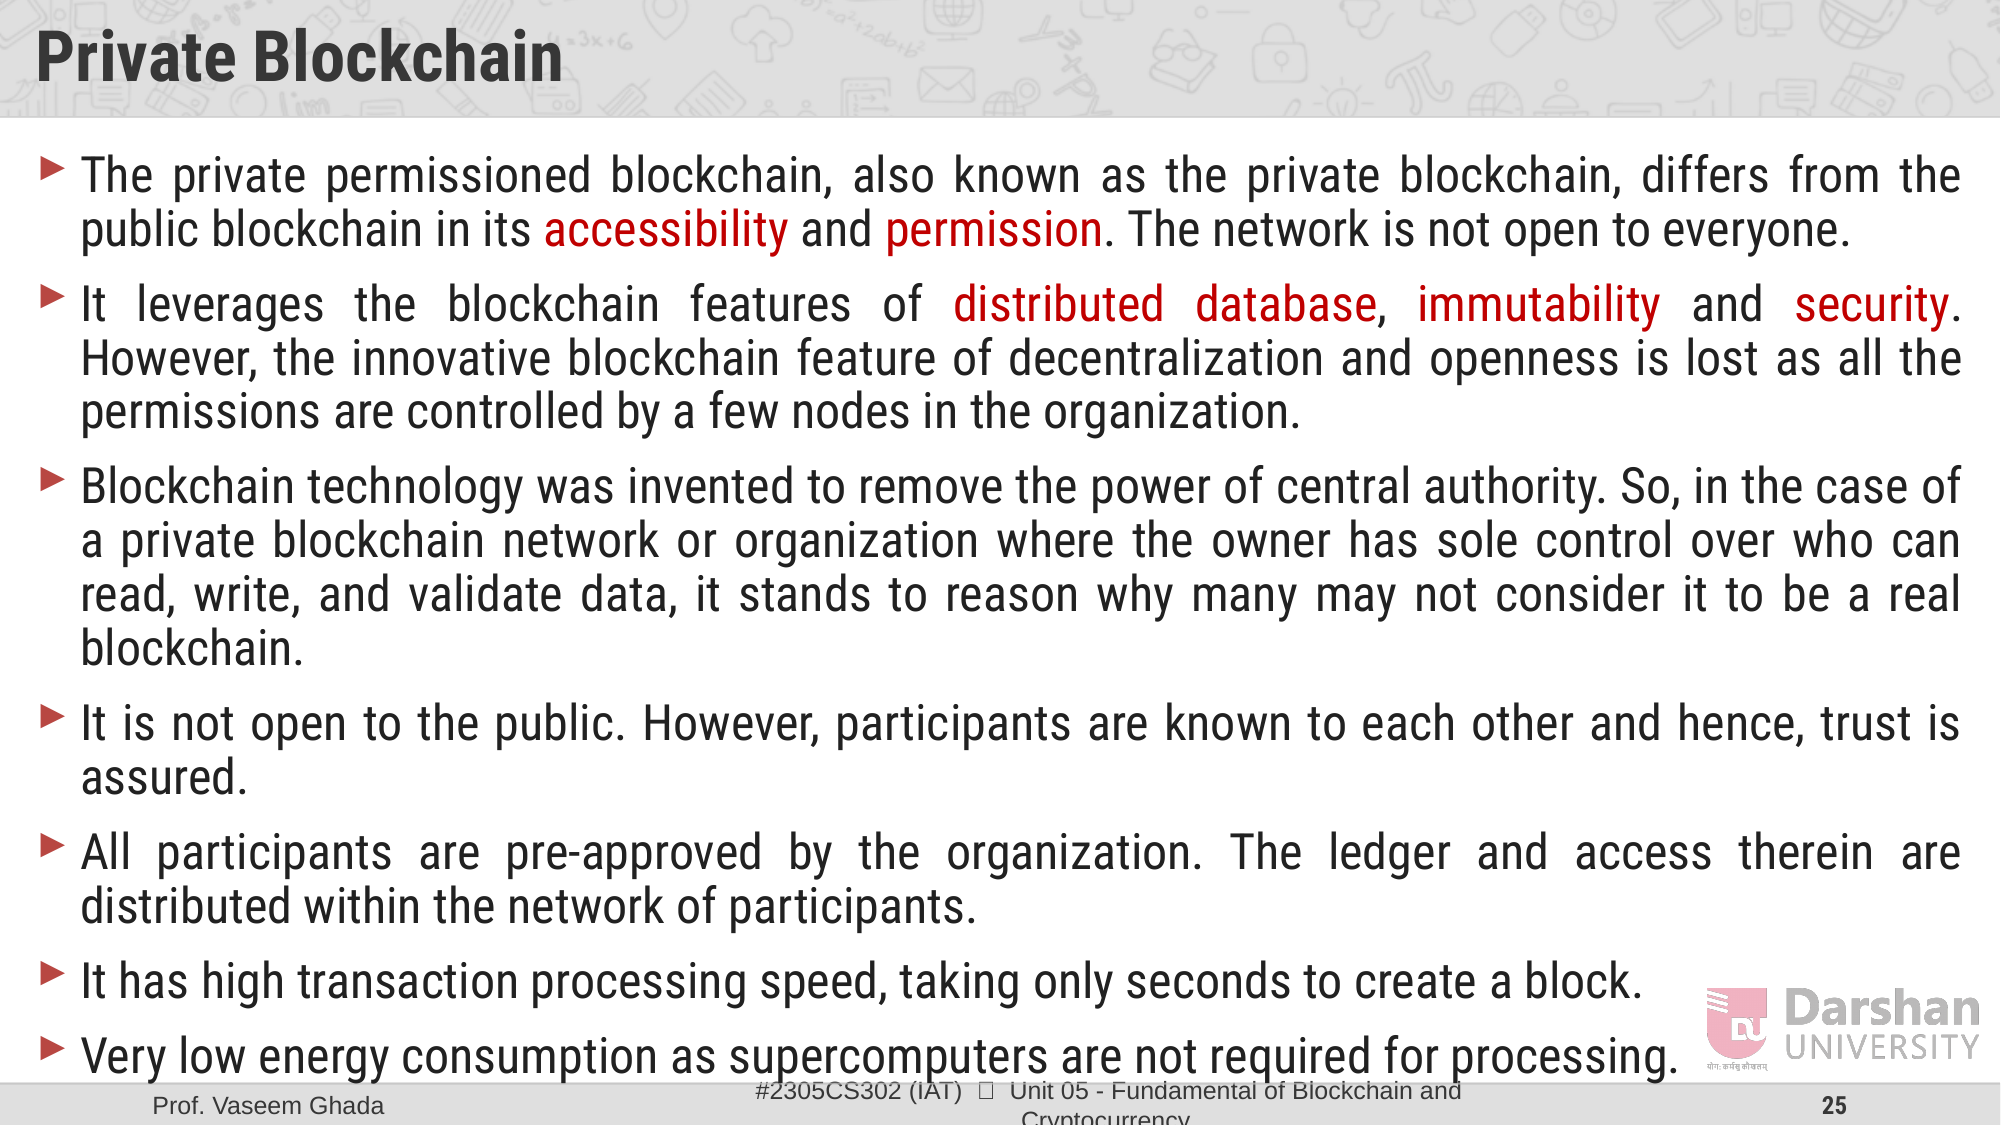

# Private Blockchain
The private permissioned blockchain, also known as the private blockchain, differs from the public blockchain in its accessibility and permission. The network is not open to everyone.
It leverages the blockchain features of distributed database, immutability and security. However, the innovative blockchain feature of decentralization and openness is lost as all the permissions are controlled by a few nodes in the organization.
Blockchain technology was invented to remove the power of central authority. So, in the case of a private blockchain network or organization where the owner has sole control over who can read, write, and validate data, it stands to reason why many may not consider it to be a real blockchain.
It is not open to the public. However, participants are known to each other and hence, trust is assured.
All participants are pre-approved by the organization. The ledger and access therein are distributed within the network of participants.
It has high transaction processing speed, taking only seconds to create a block.
Very low energy consumption as supercomputers are not required for processing.